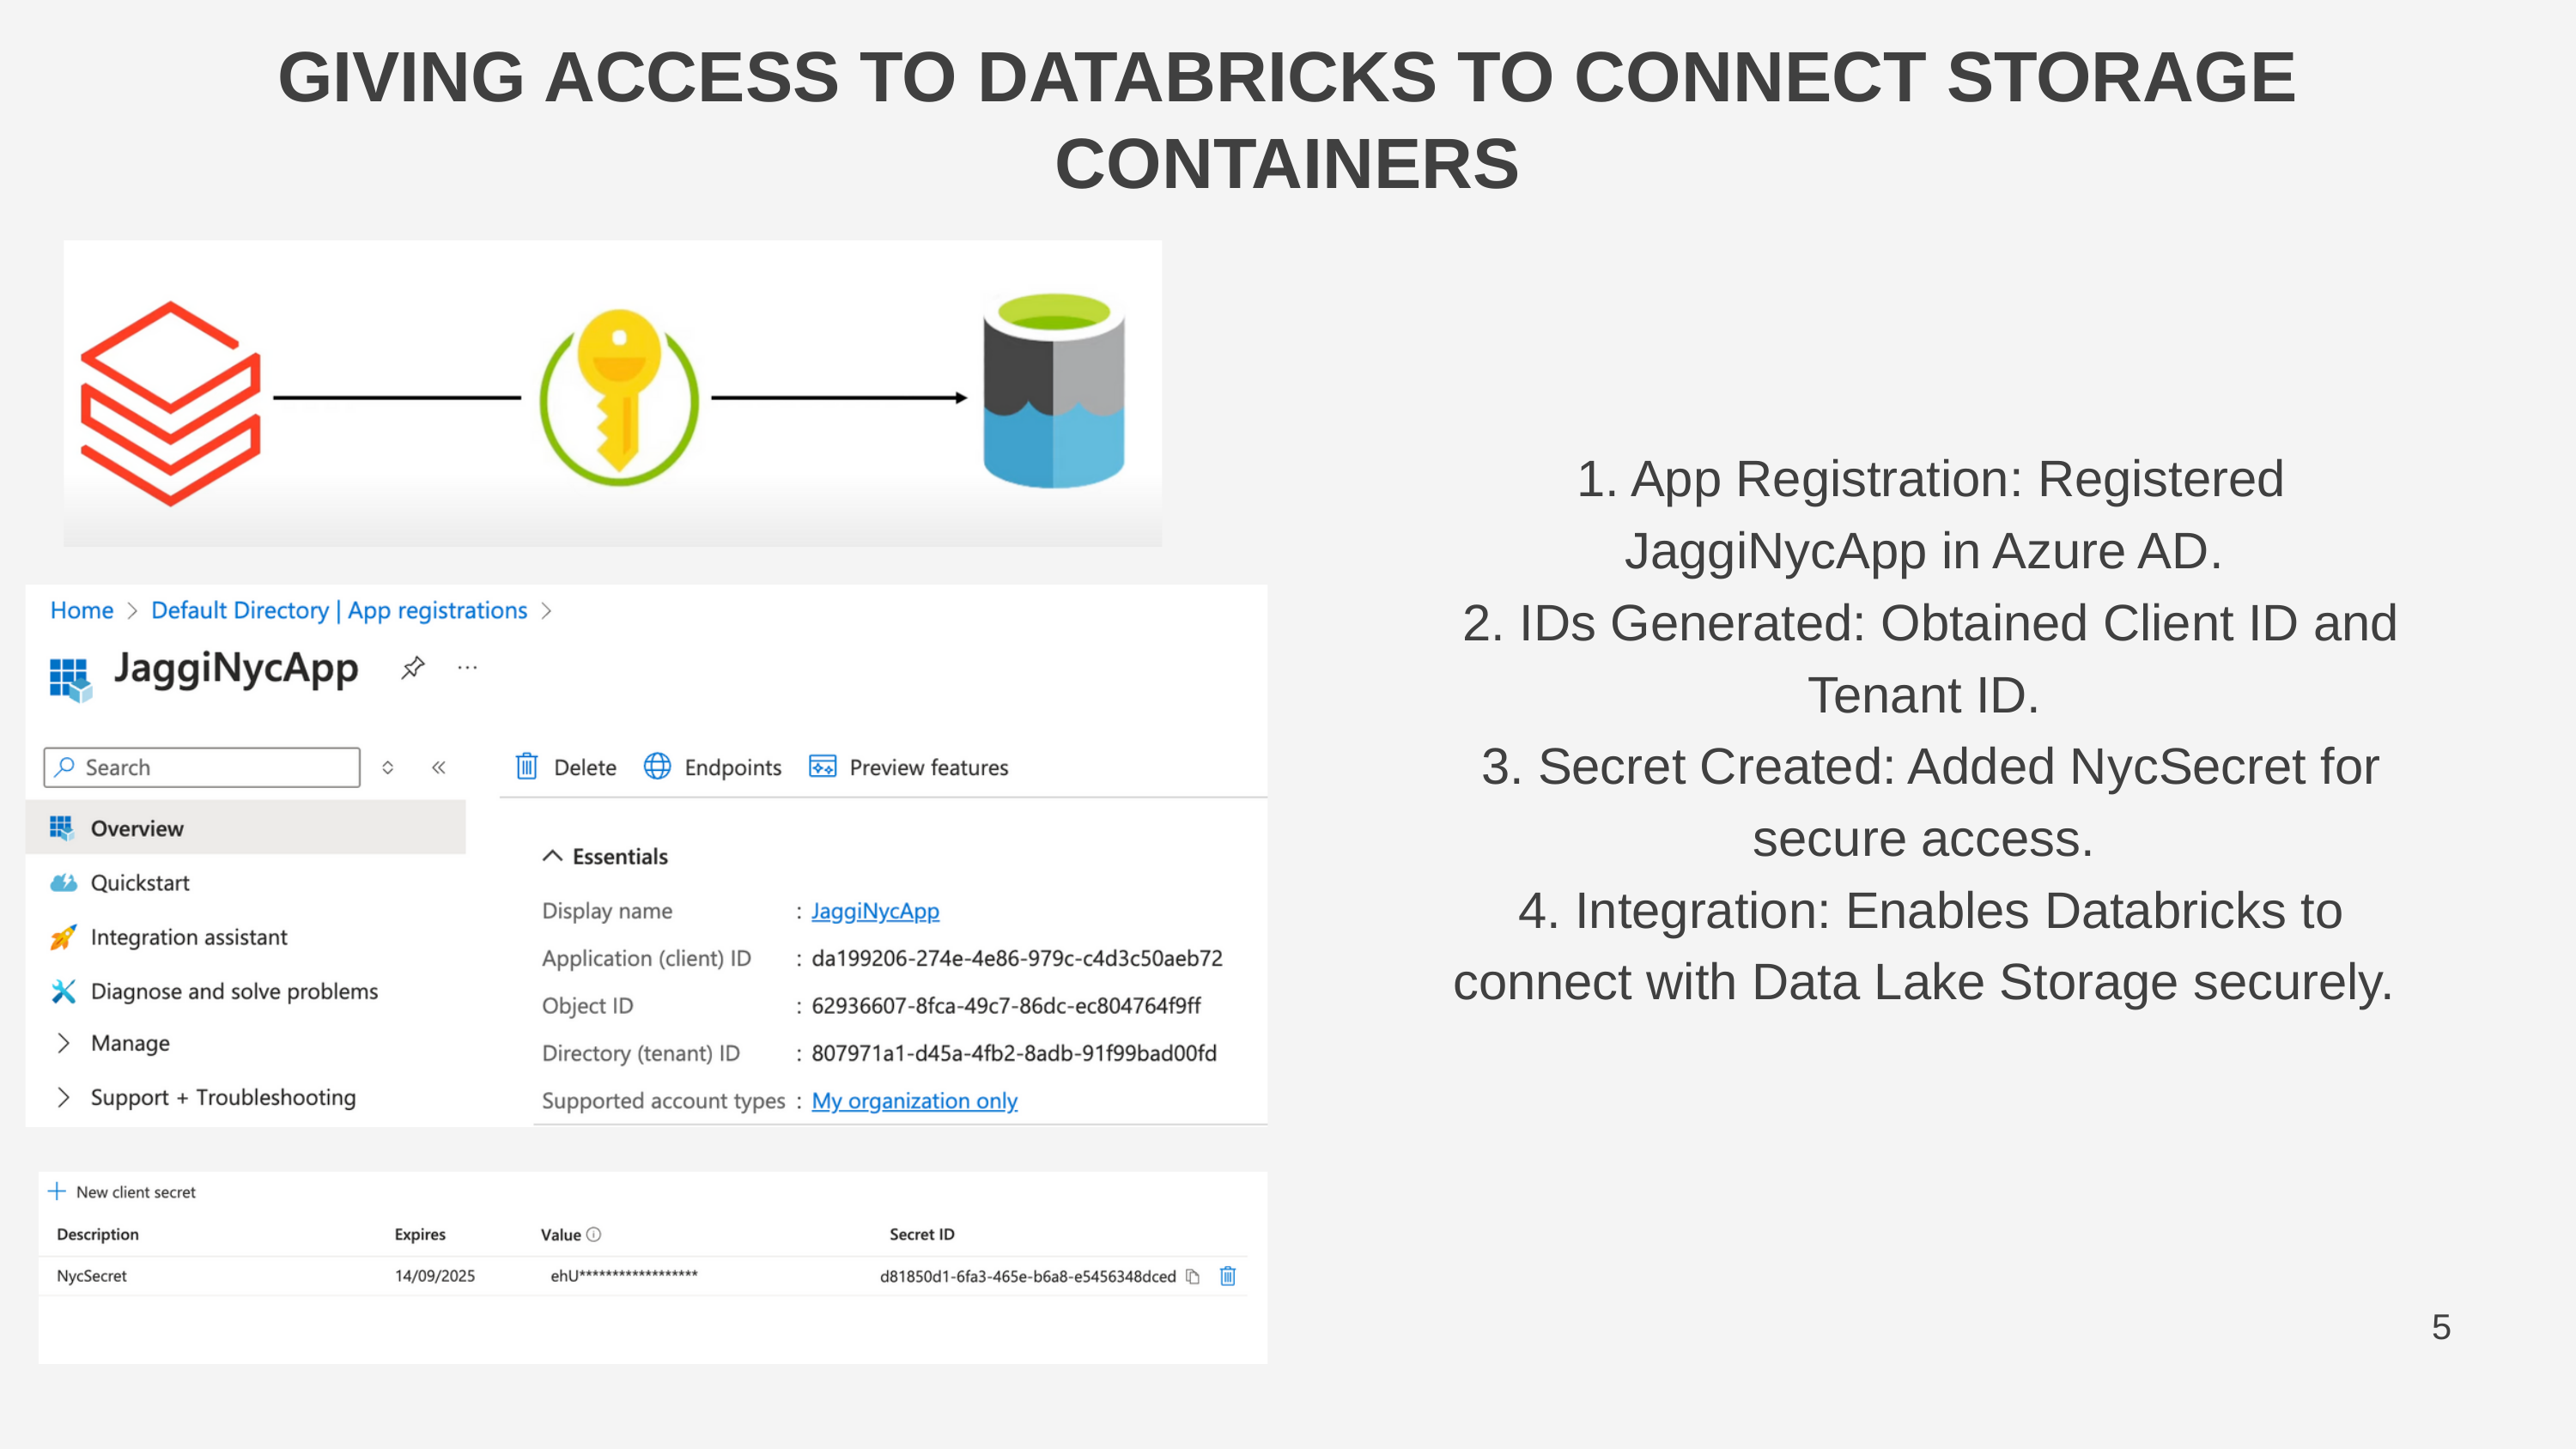

GIVING ACCESS TO DATABRICKS TO CONNECT STORAGE CONTAINERS

 1. App Registration: Registered JaggiNycApp in Azure AD.
 2. IDs Generated: Obtained Client ID and Tenant ID.
 3. Secret Created: Added NycSecret for secure access.
 4. Integration: Enables Databricks to connect with Data Lake Storage securely.

5